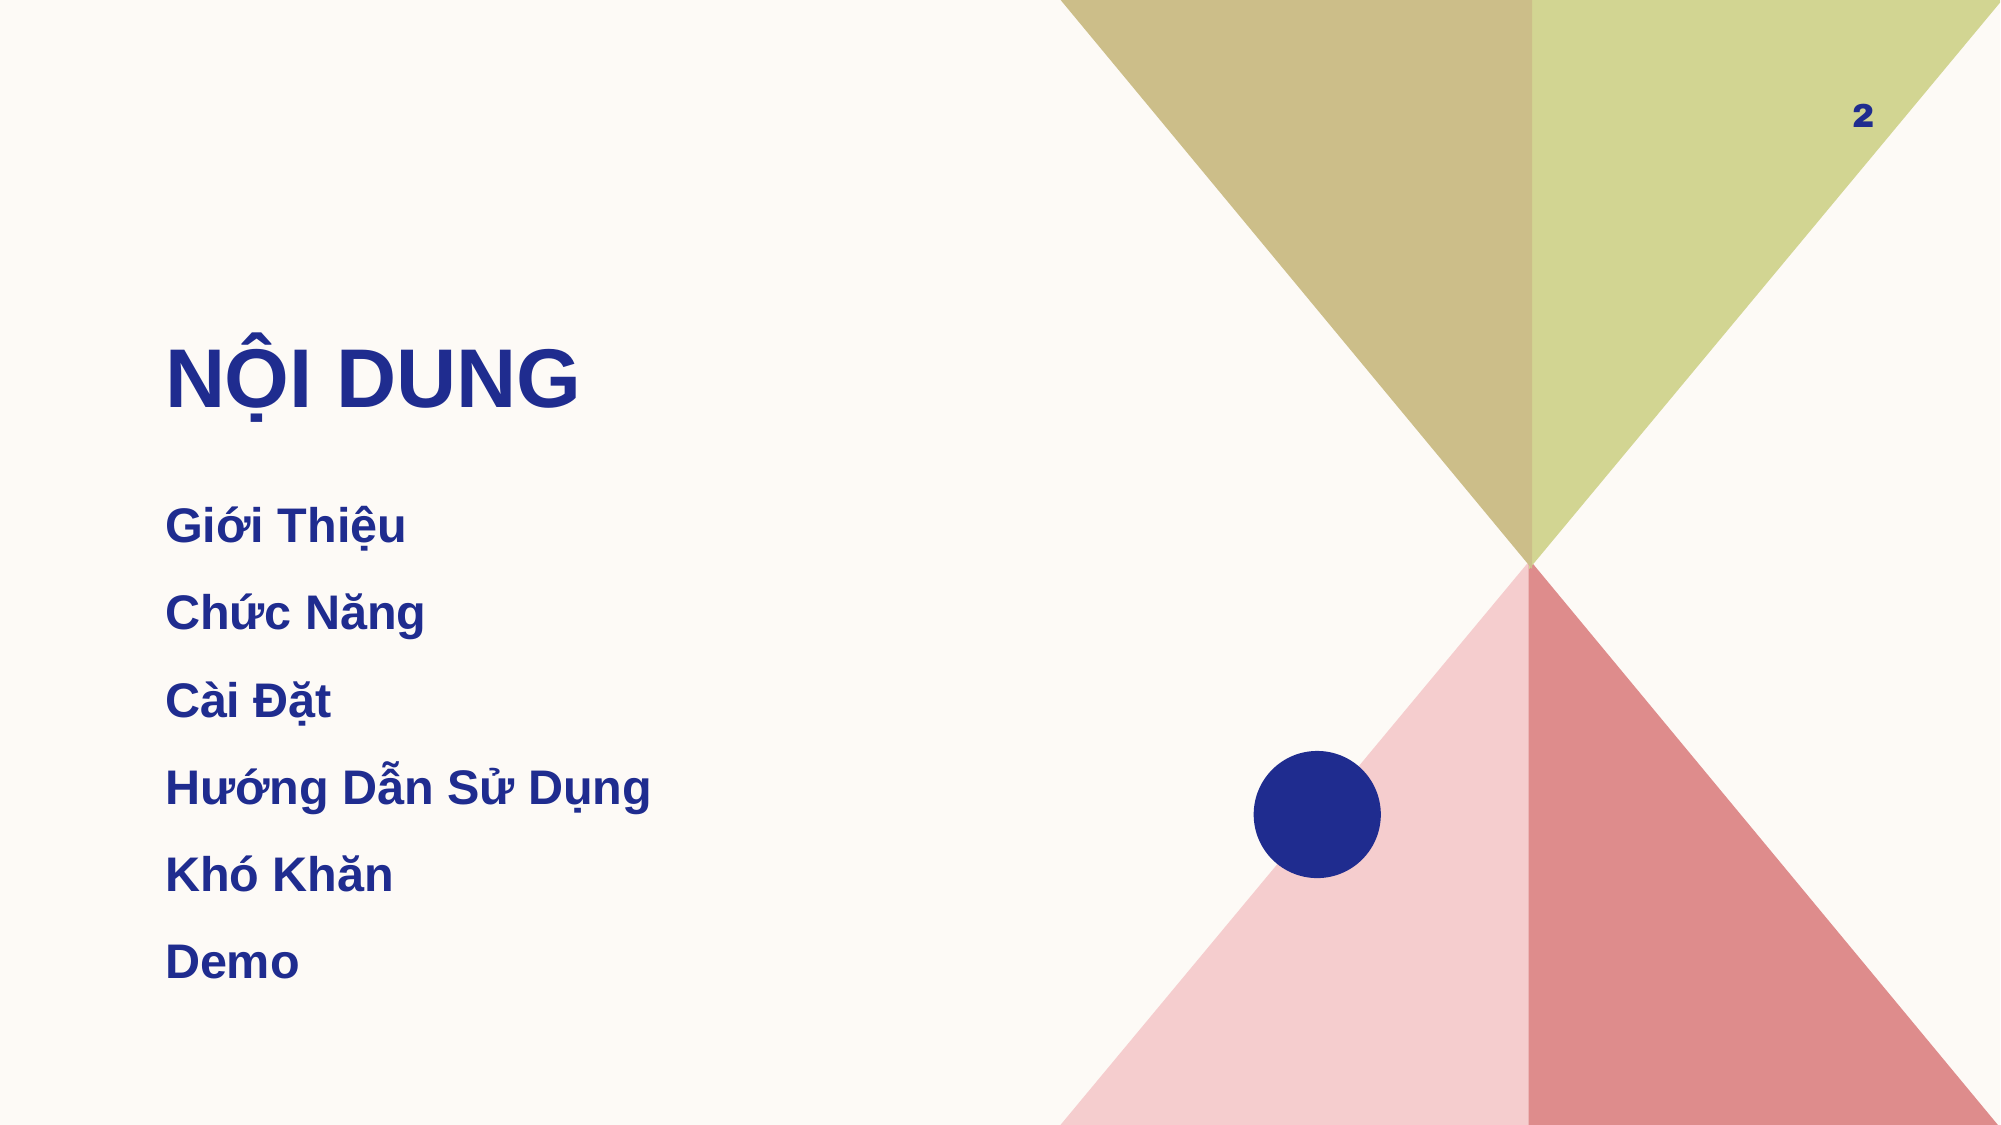

2
# Nội Dung
Giới Thiệu
Chức Năng
Cài Đặt
Hướng Dẫn Sử Dụng
Khó Khăn
Demo